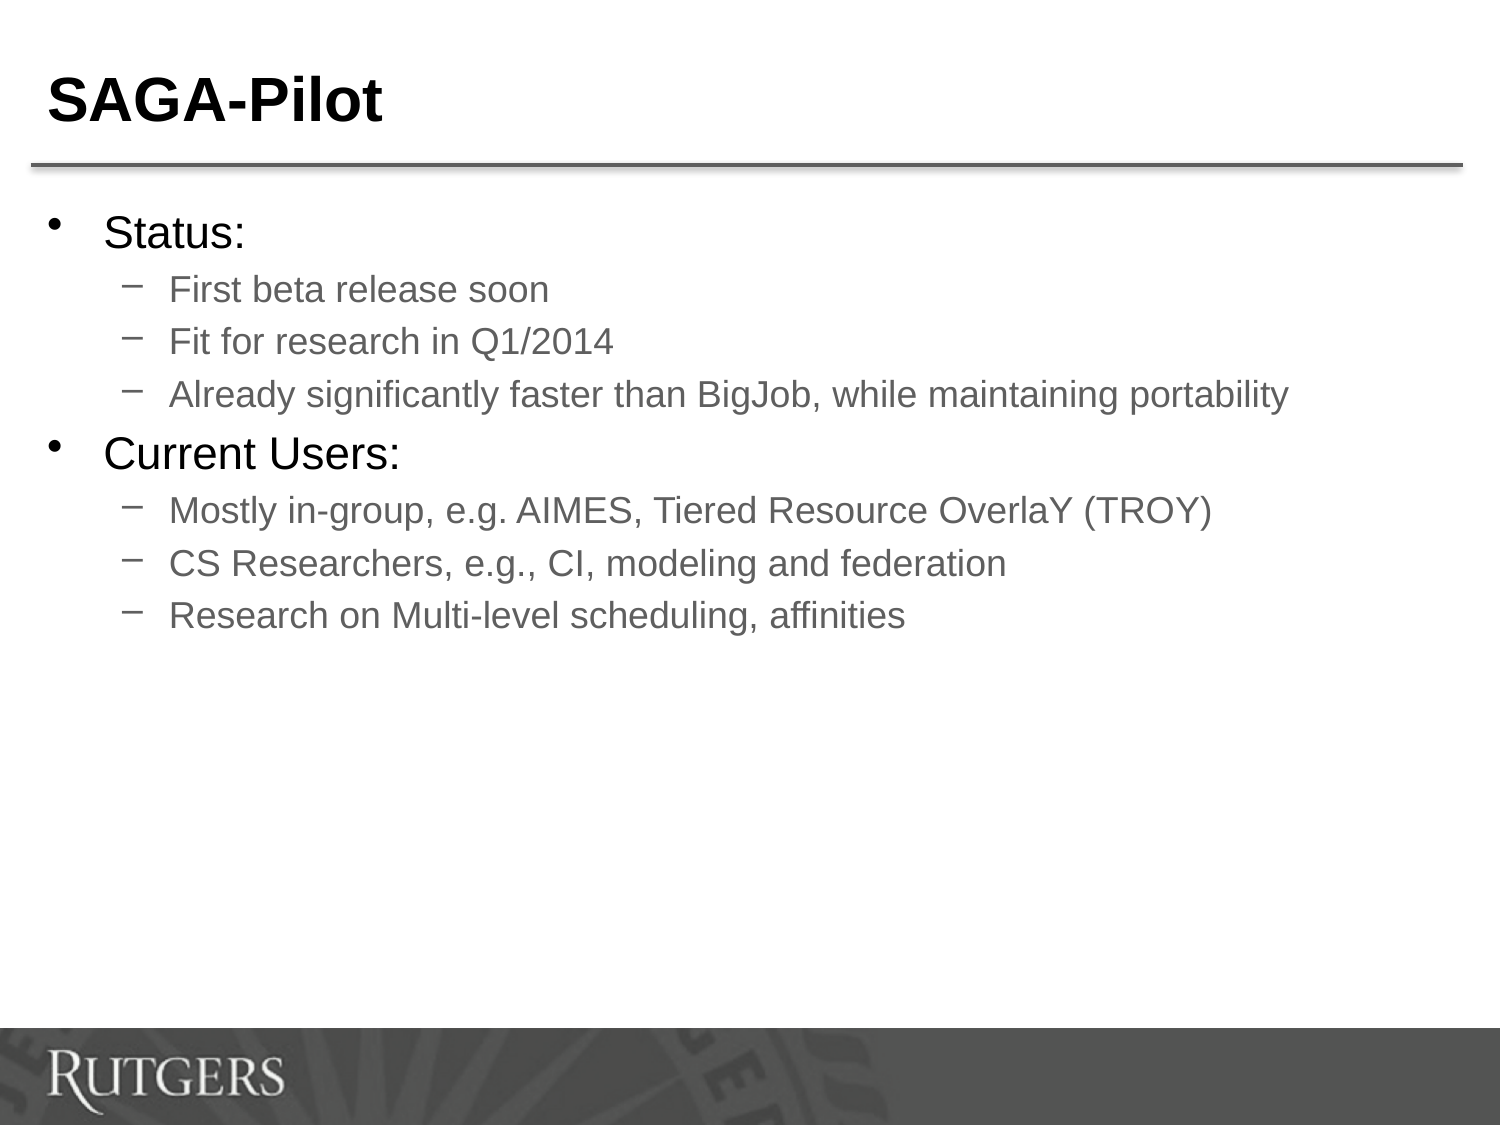

# SAGA-Pilot
Status:
First beta release soon
Fit for research in Q1/2014
Already significantly faster than BigJob, while maintaining portability
Current Users:
Mostly in-group, e.g. AIMES, Tiered Resource OverlaY (TROY)
CS Researchers, e.g., CI, modeling and federation
Research on Multi-level scheduling, affinities